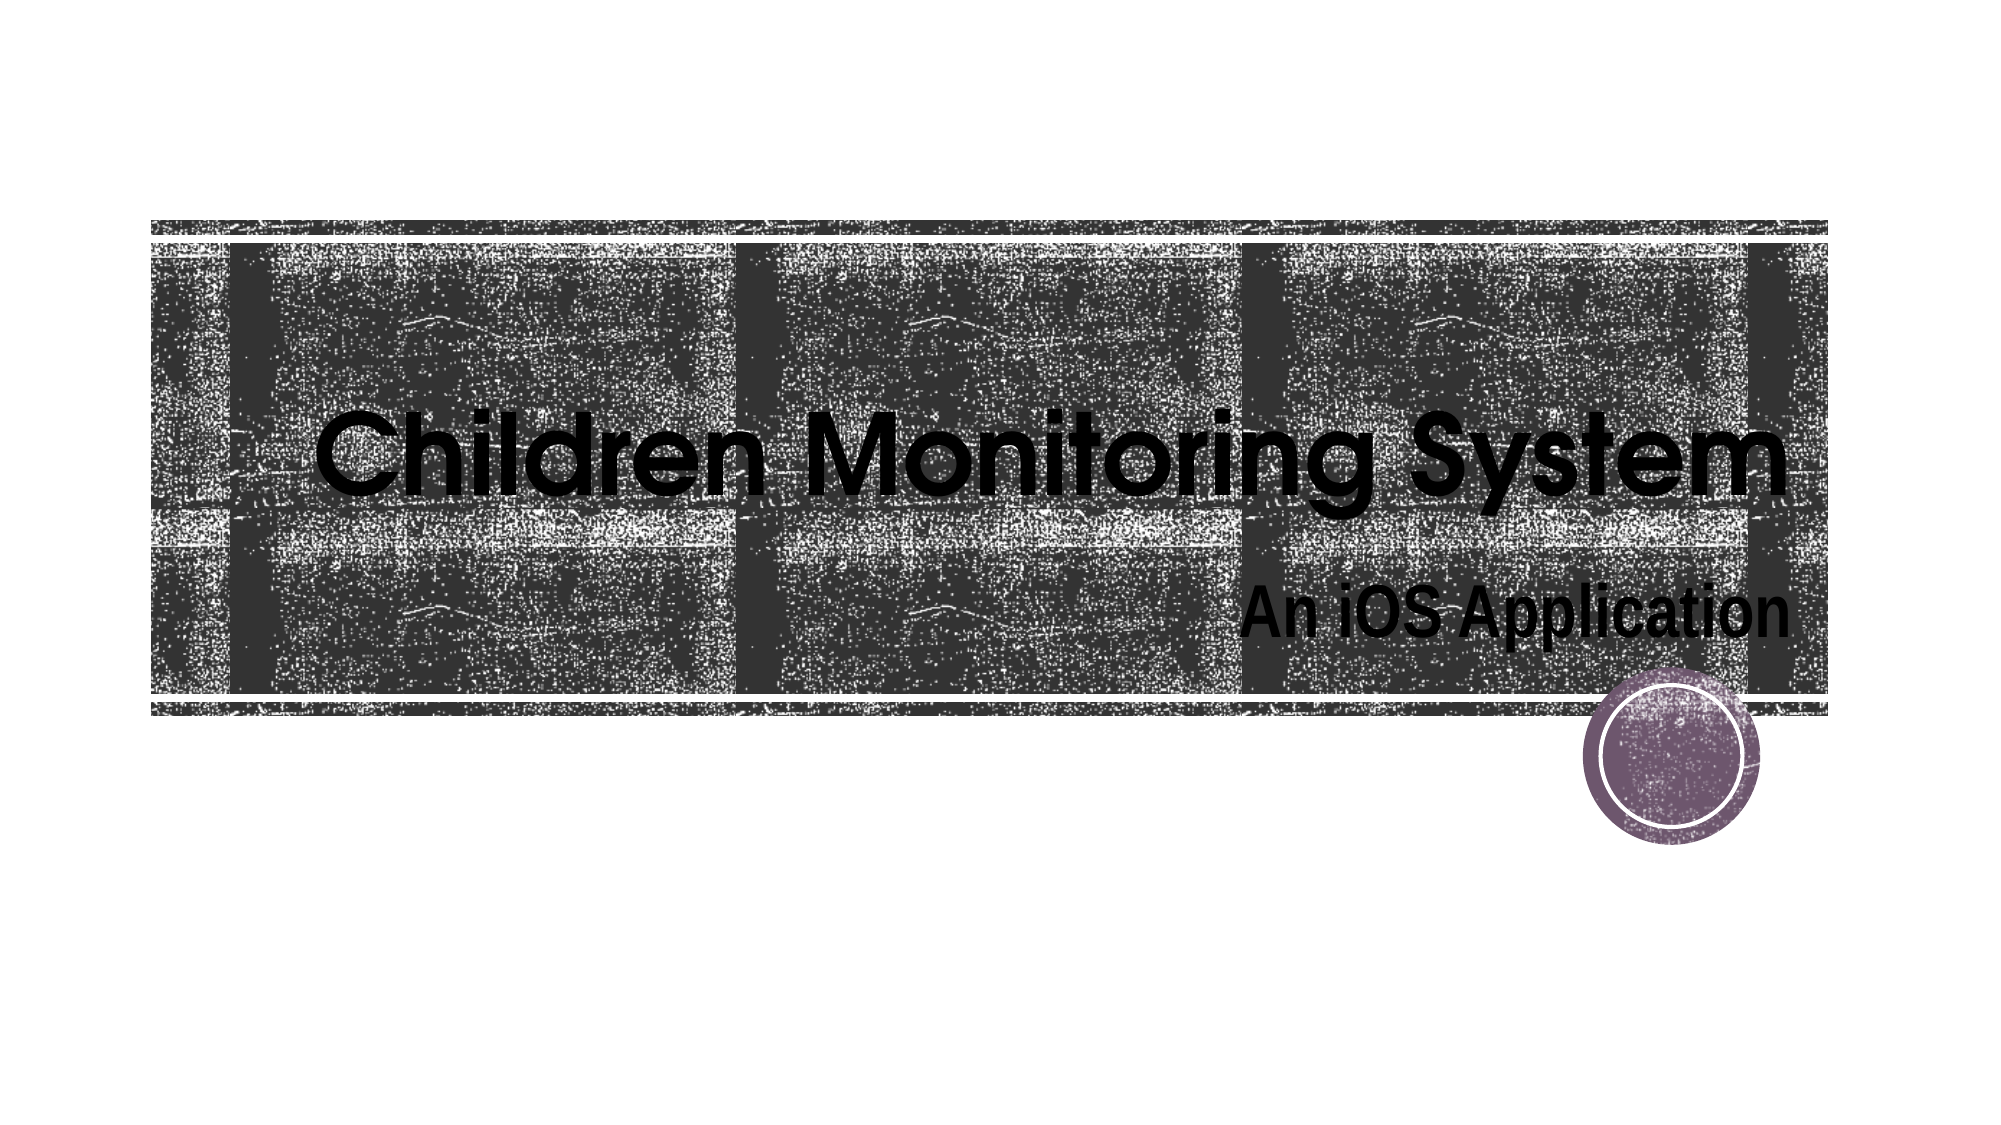

# Children Monitoring System An iOS Application